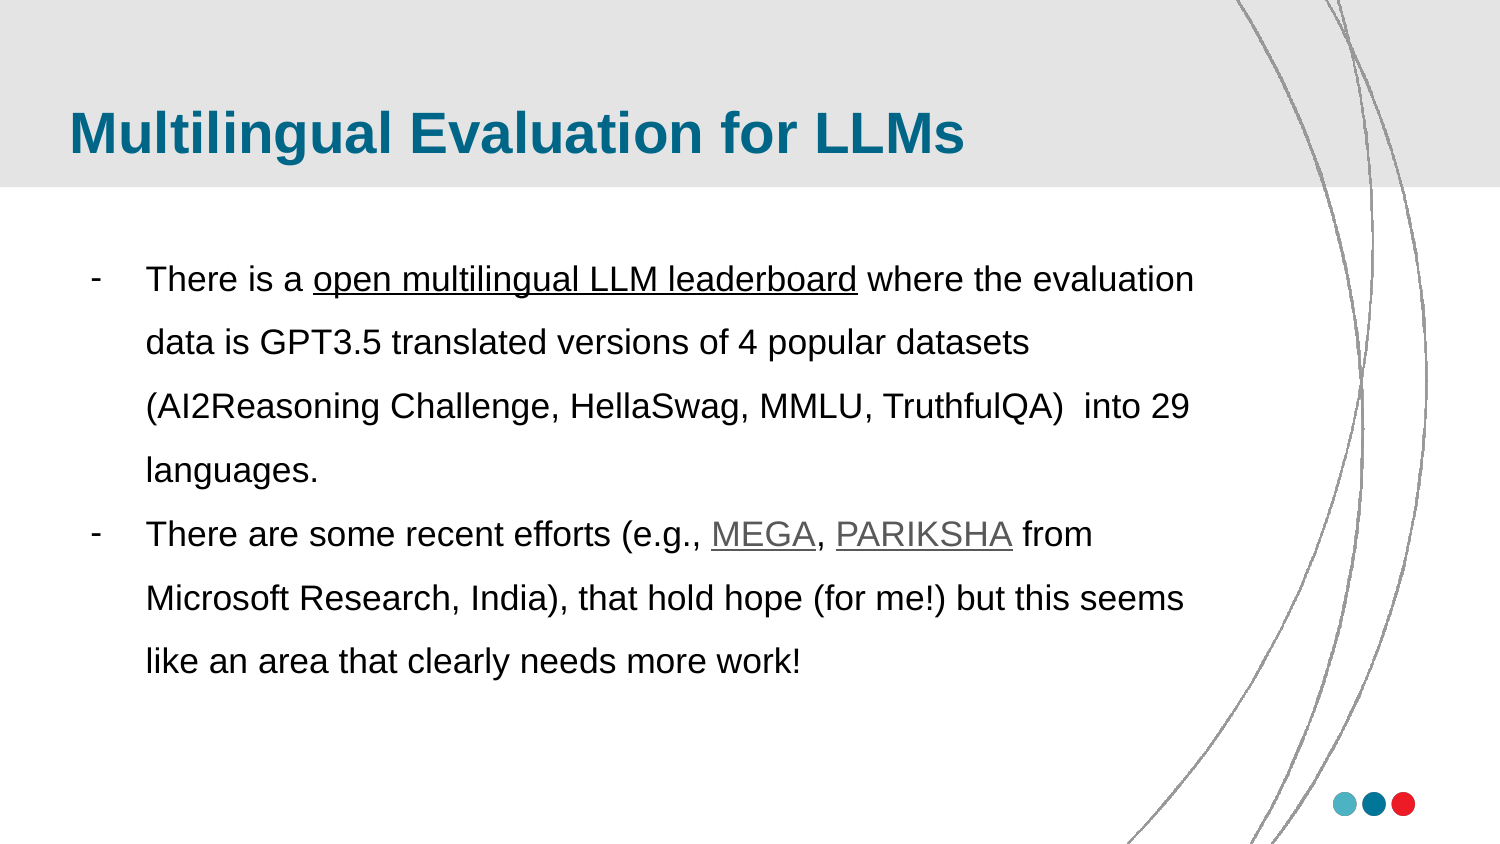

# Multilingual Evaluation for LLMs
There is a open multilingual LLM leaderboard where the evaluation data is GPT3.5 translated versions of 4 popular datasets (AI2Reasoning Challenge, HellaSwag, MMLU, TruthfulQA)  into 29 languages.
There are some recent efforts (e.g., MEGA, PARIKSHA from Microsoft Research, India), that hold hope (for me!) but this seems like an area that clearly needs more work!